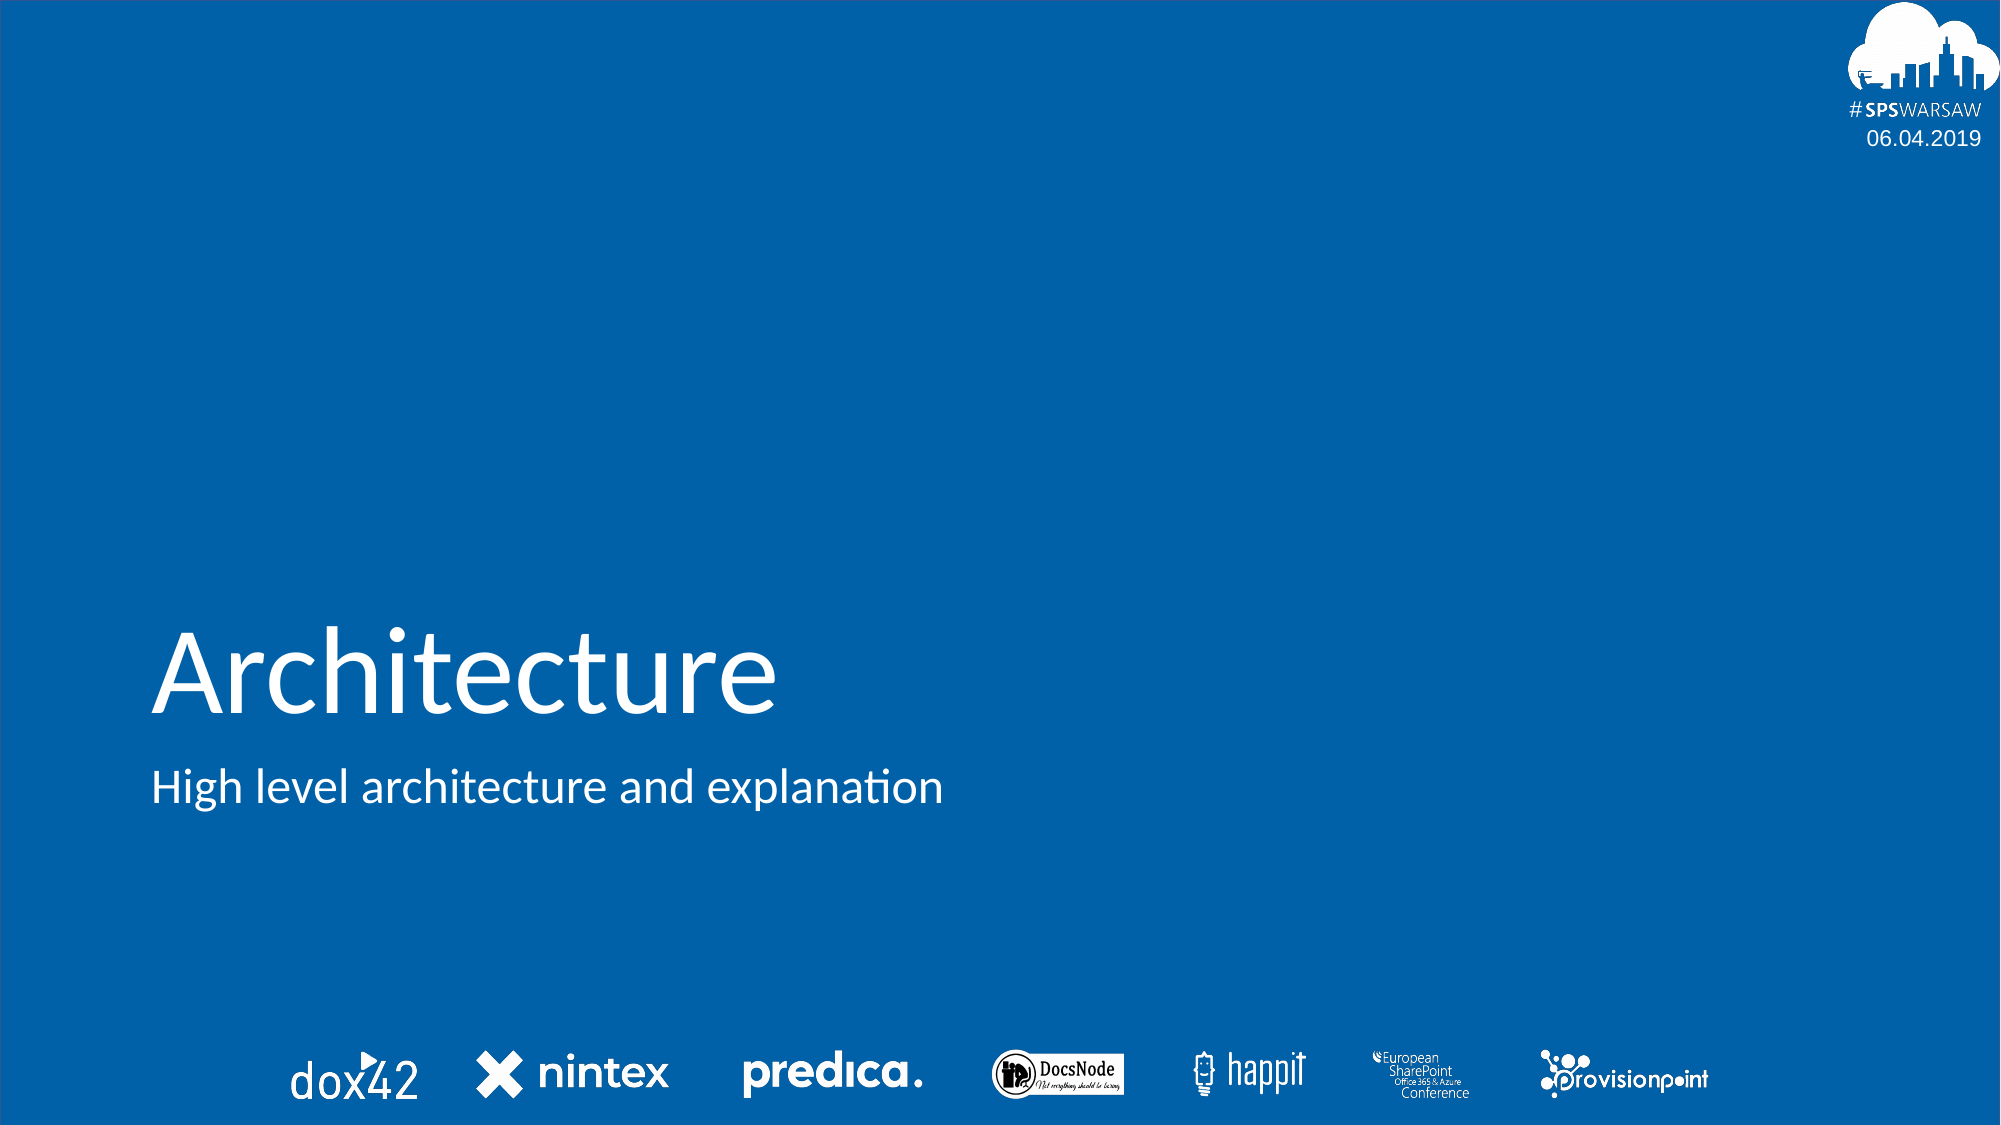

# Architecture
High level architecture and explanation